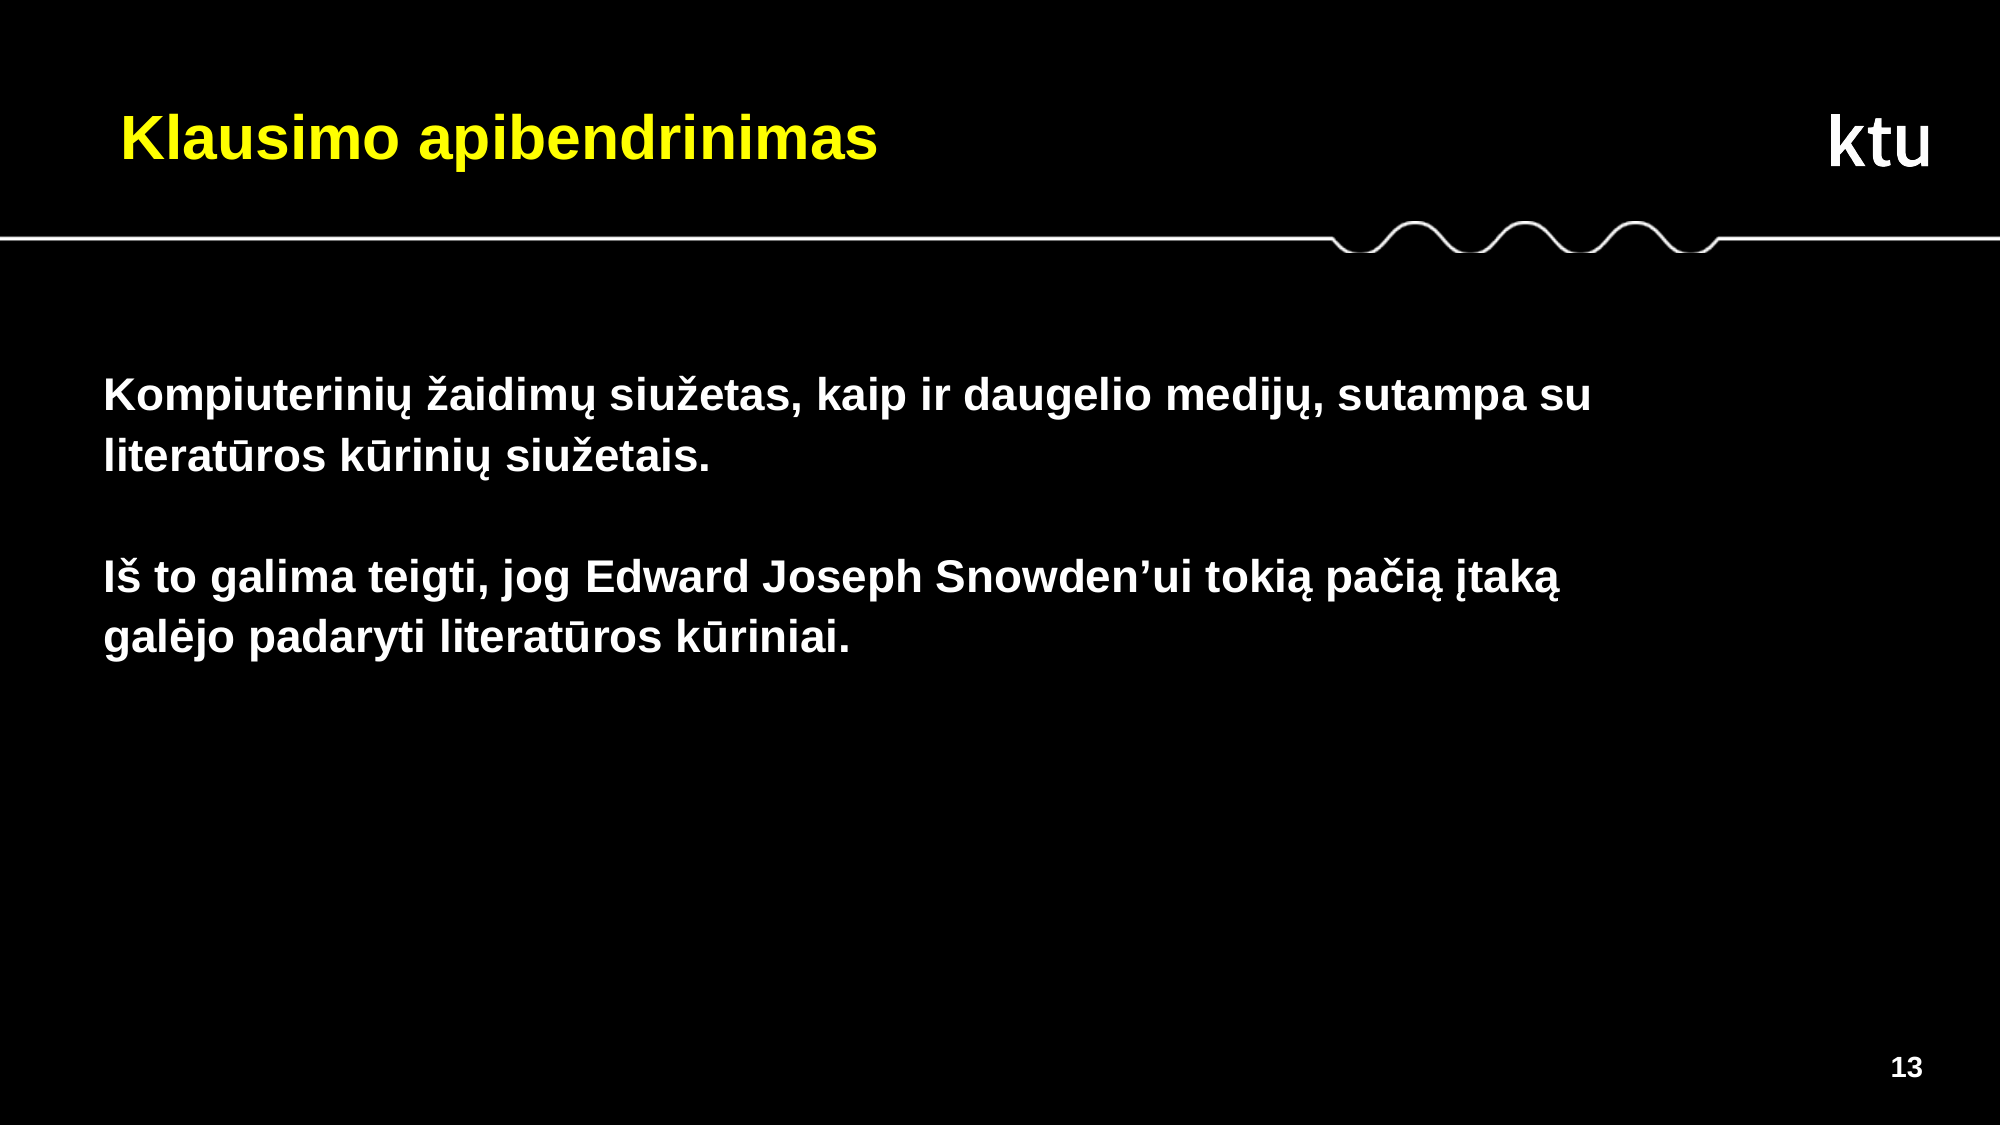

Klausimo apibendrinimas
Kompiuterinių žaidimų siužetas, kaip ir daugelio medijų, sutampa su literatūros kūrinių siužetais.

Iš to galima teigti, jog Edward Joseph Snowden’ui tokią pačią įtaką galėjo padaryti literatūros kūriniai.